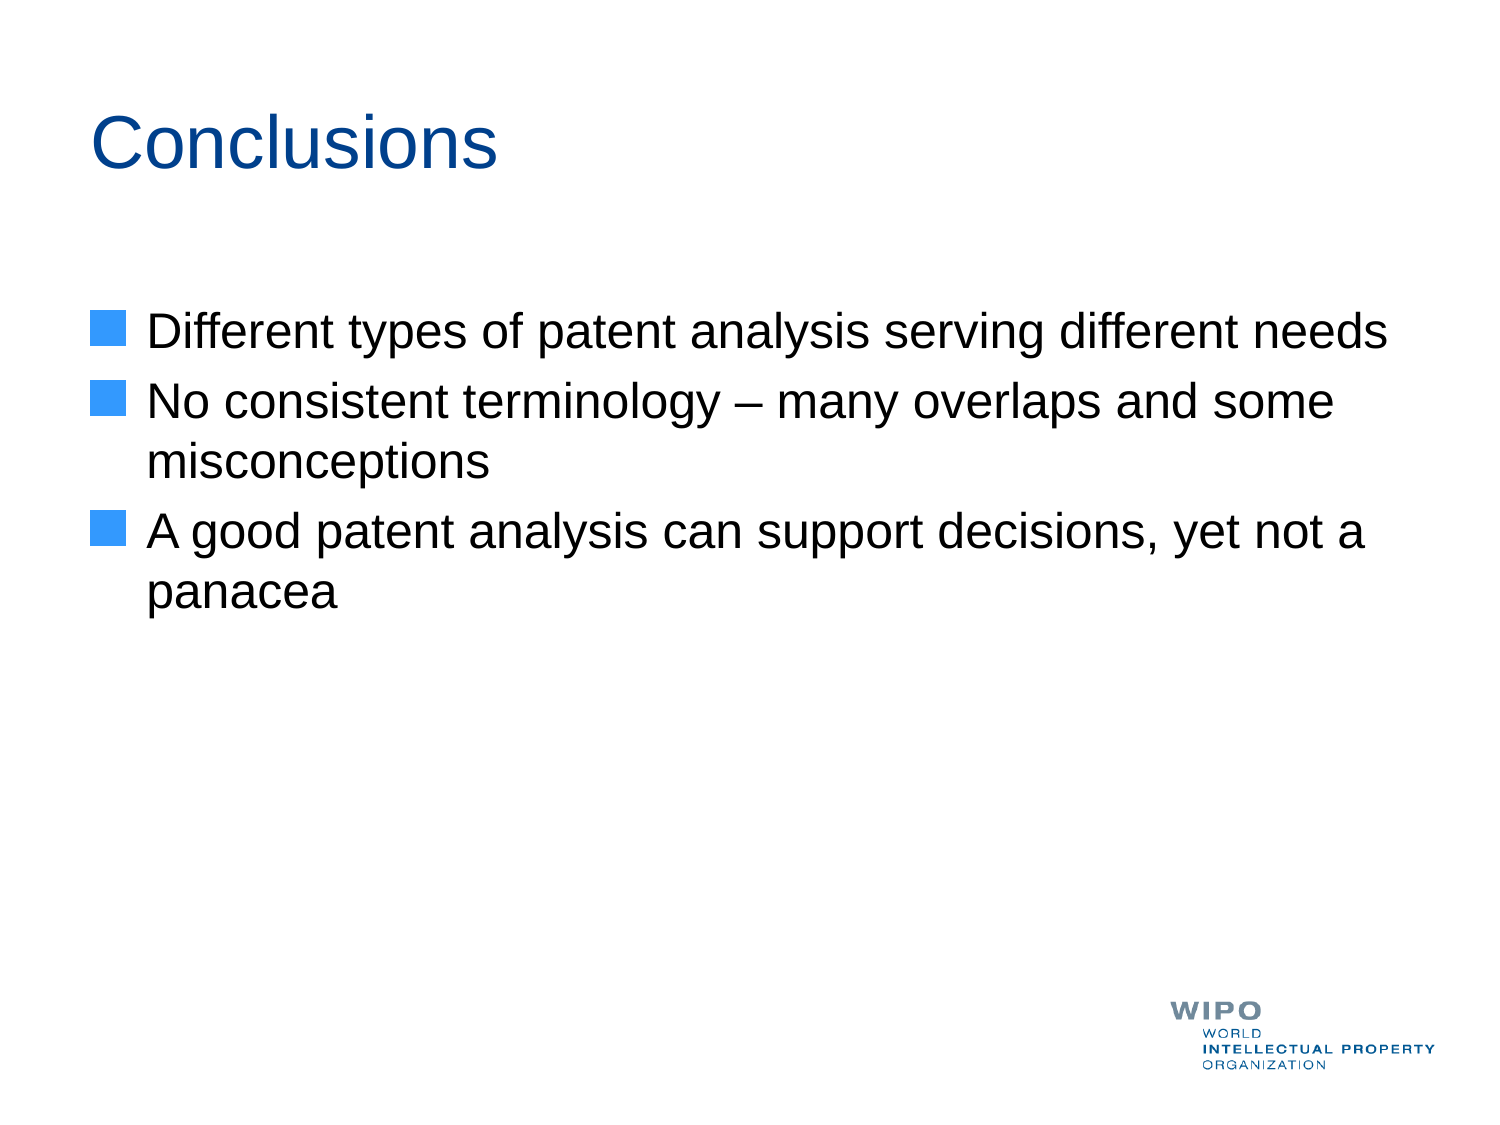

# Conclusions
Different types of patent analysis serving different needs
No consistent terminology – many overlaps and some misconceptions
A good patent analysis can support decisions, yet not a panacea